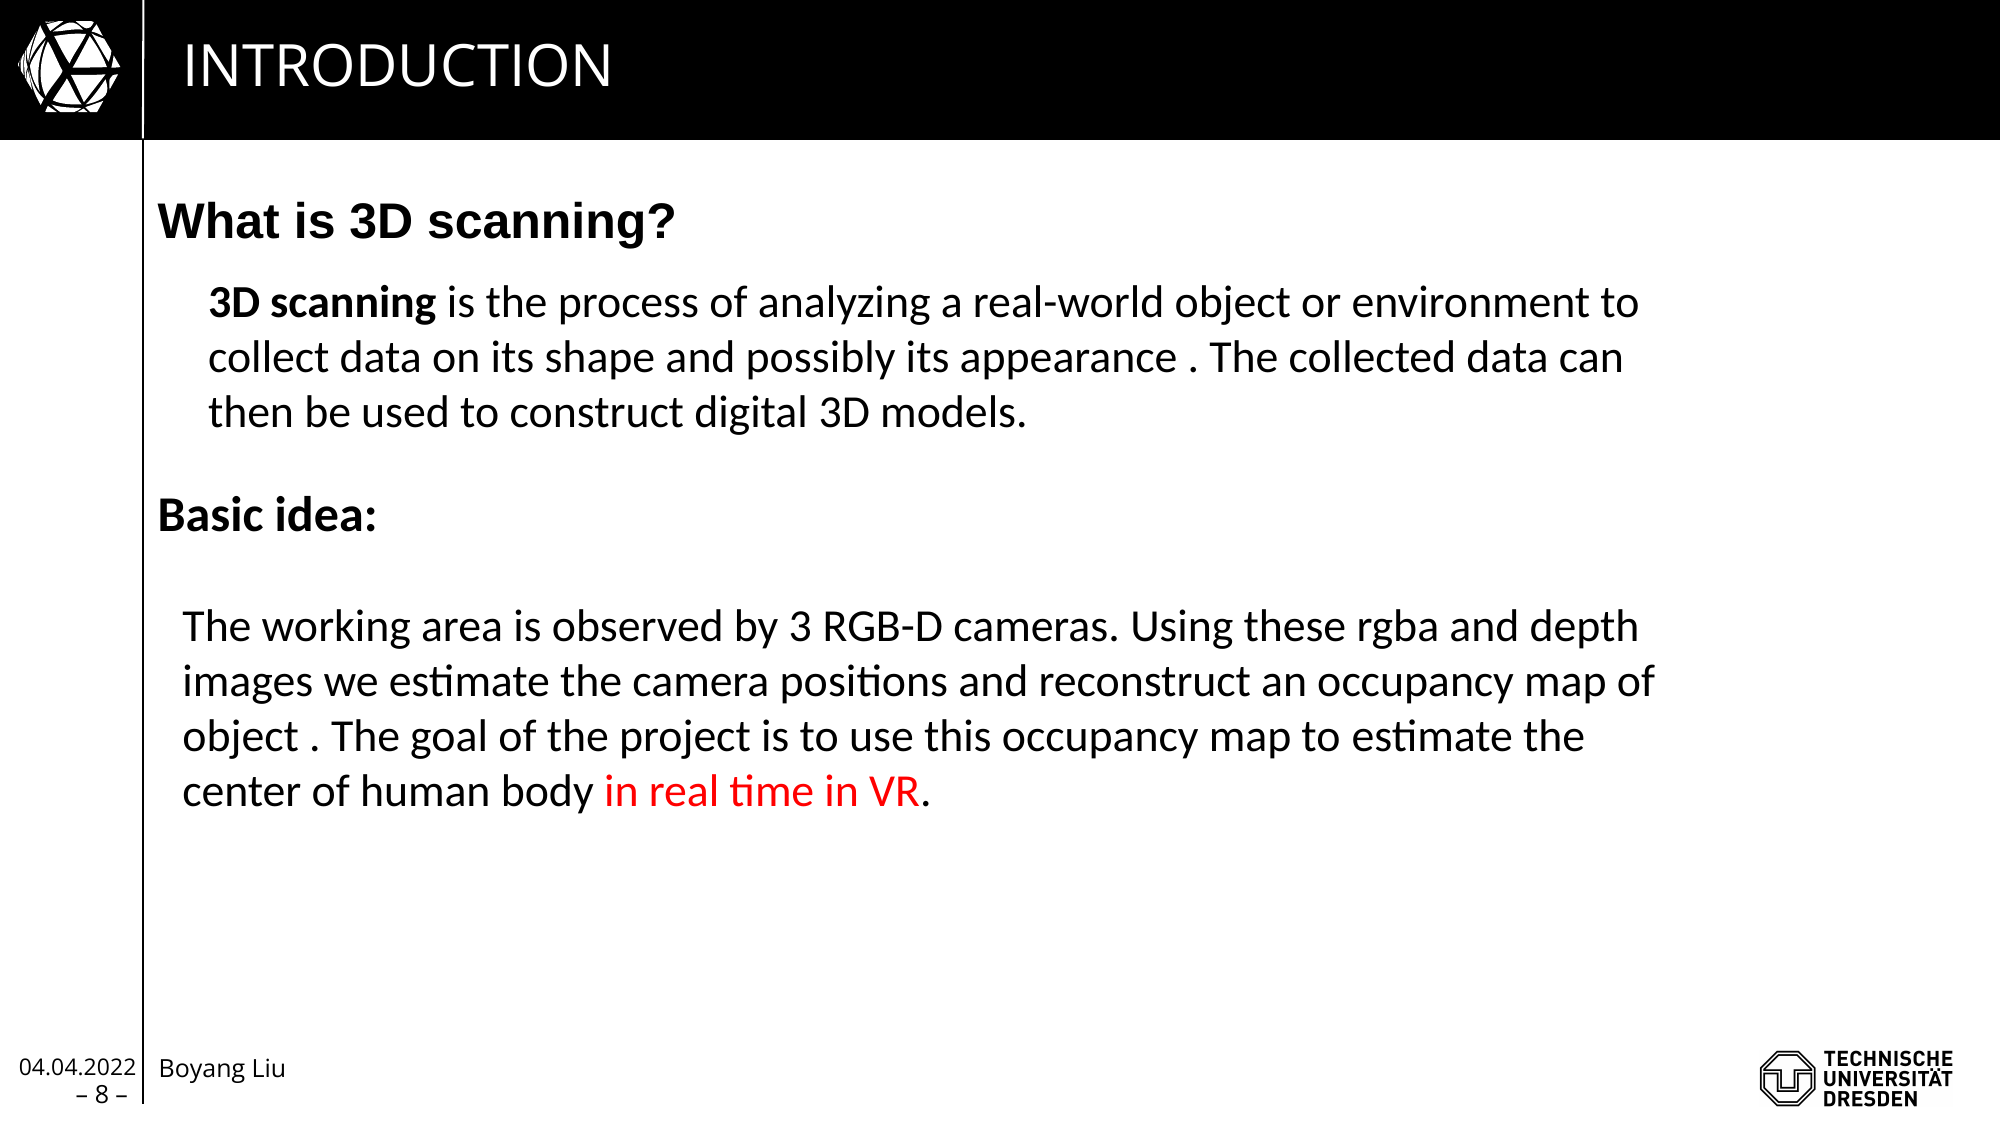

# Introduction
What is 3D scanning?

3D scanning is the process of analyzing a real-world object or environment to collect data on its shape and possibly its appearance . The collected data can then be used to construct digital 3D models.
Basic idea:
The working area is observed by 3 RGB-D cameras. Using these rgba and depth images we estimate the camera positions and reconstruct an occupancy map of object . The goal of the project is to use this occupancy map to estimate the center of human body in real time in VR.

04.04.2022
– 8 –